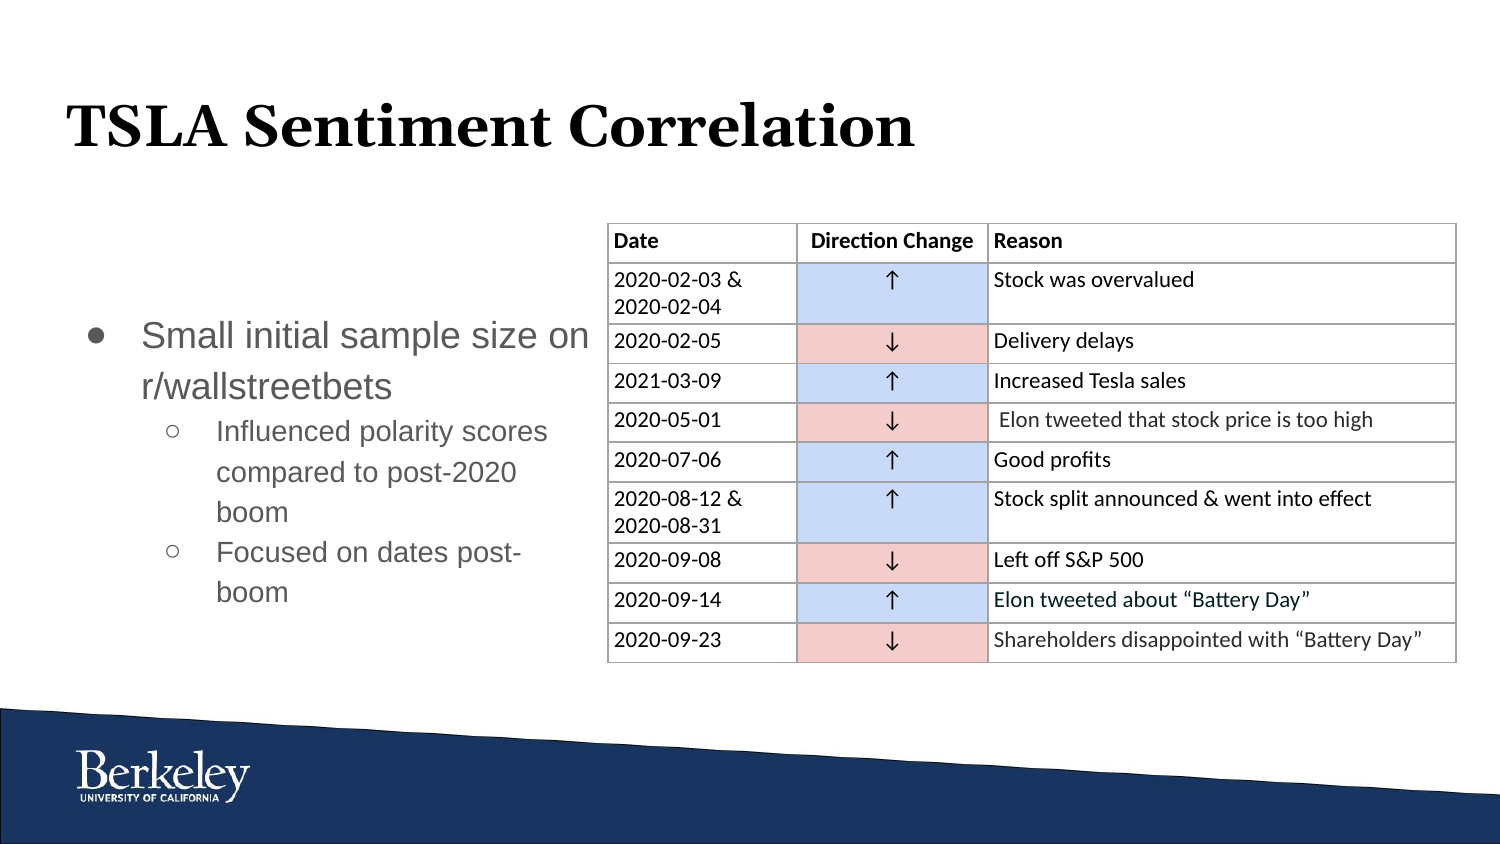

# TSLA Sentiment Correlation
| Date | Direction Change | Reason |
| --- | --- | --- |
| 2020-02-03 & 2020-02-04 | ↑ | Stock was overvalued |
| 2020-02-05 | ↓ | Delivery delays |
| 2021-03-09 | ↑ | Increased Tesla sales |
| 2020-05-01 | ↓ | Elon tweeted that stock price is too high |
| 2020-07-06 | ↑ | Good profits |
| 2020-08-12 & 2020-08-31 | ↑ | Stock split announced & went into effect |
| 2020-09-08 | ↓ | Left off S&P 500 |
| 2020-09-14 | ↑ | Elon tweeted about “Battery Day” |
| 2020-09-23 | ↓ | Shareholders disappointed with “Battery Day” |
Small initial sample size on r/wallstreetbets
Influenced polarity scores compared to post-2020 boom
Focused on dates post-boom